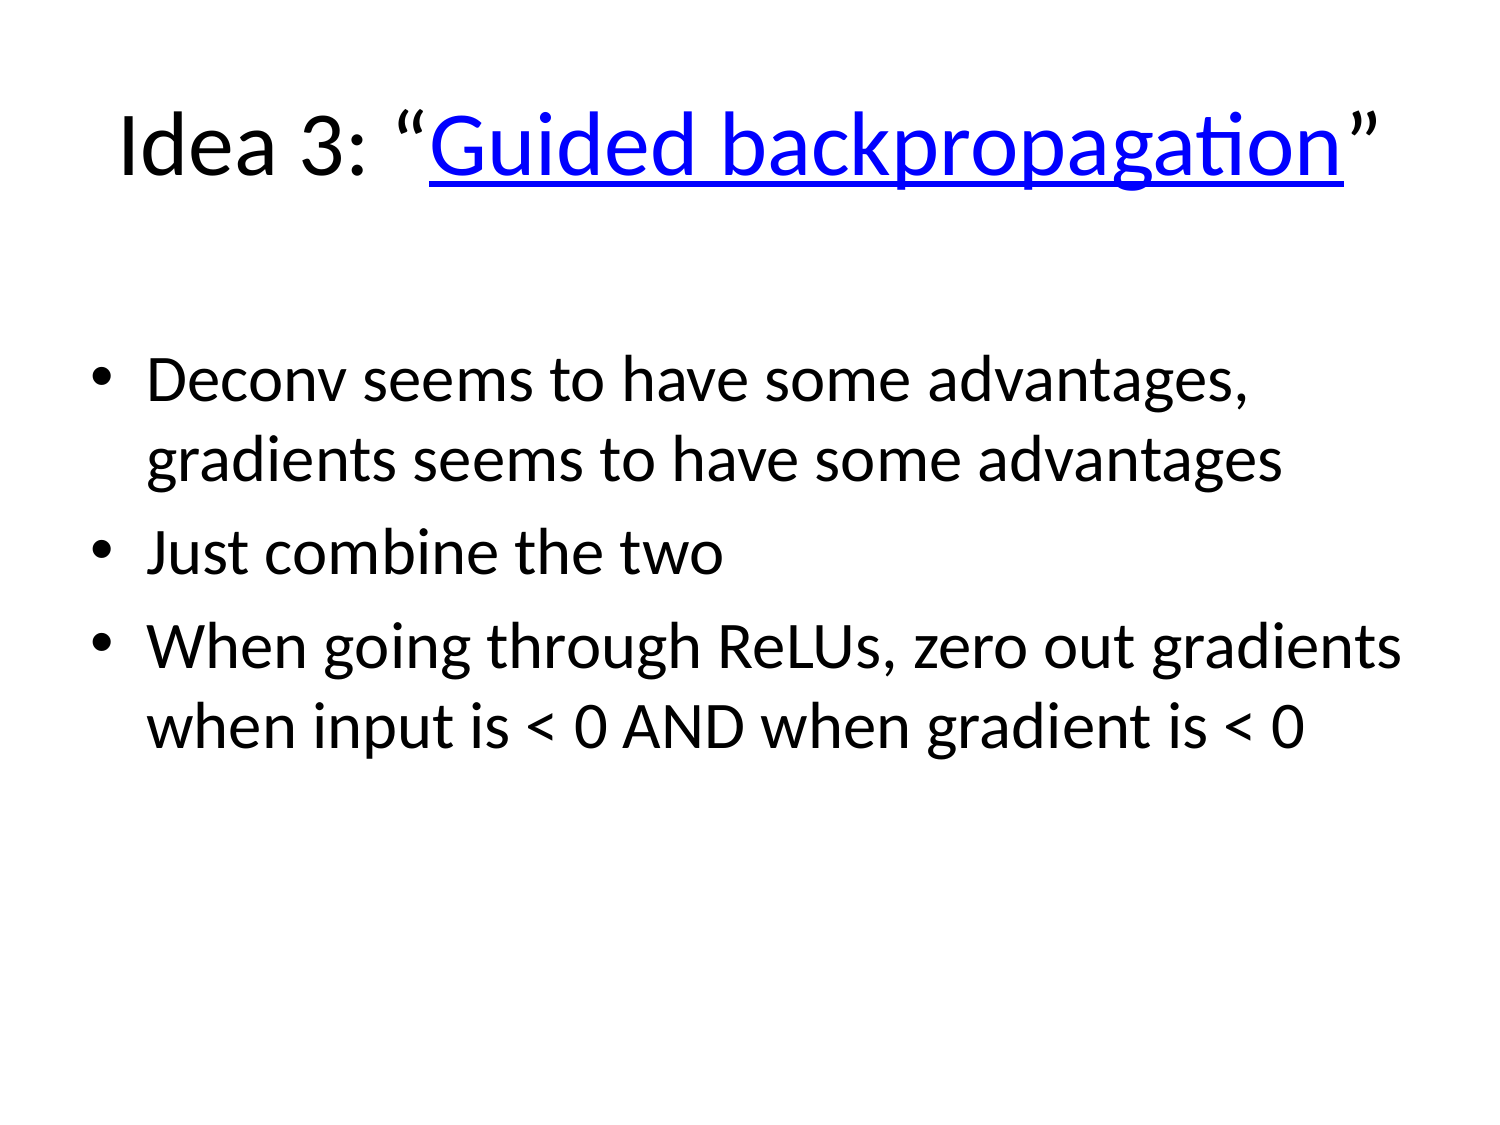

# Idea 3: “Guided backpropagation”
Deconv seems to have some advantages, gradients seems to have some advantages
Just combine the two
When going through ReLUs, zero out gradients when input is < 0 AND when gradient is < 0